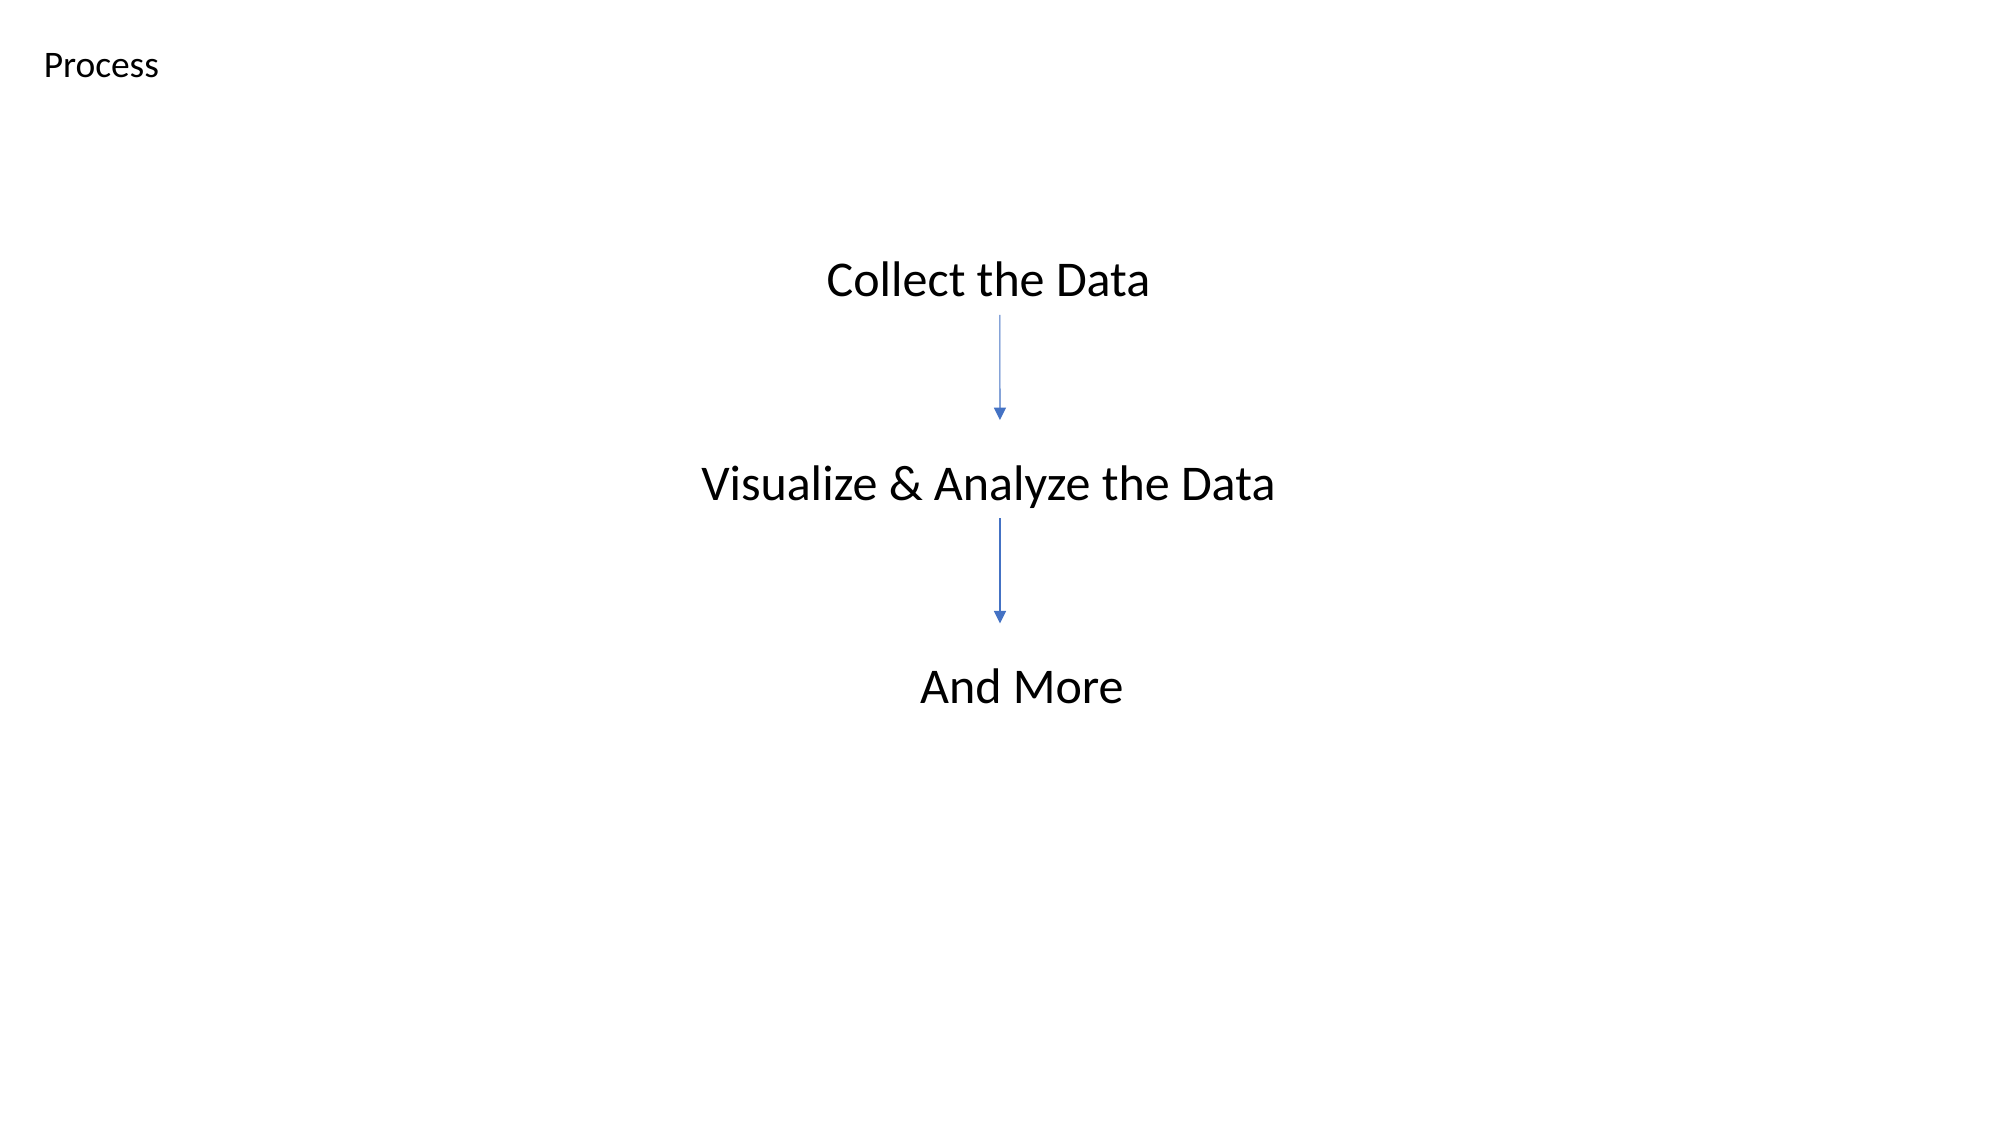

Process
# Collect the Data
Visualize & Analyze the Data
And More